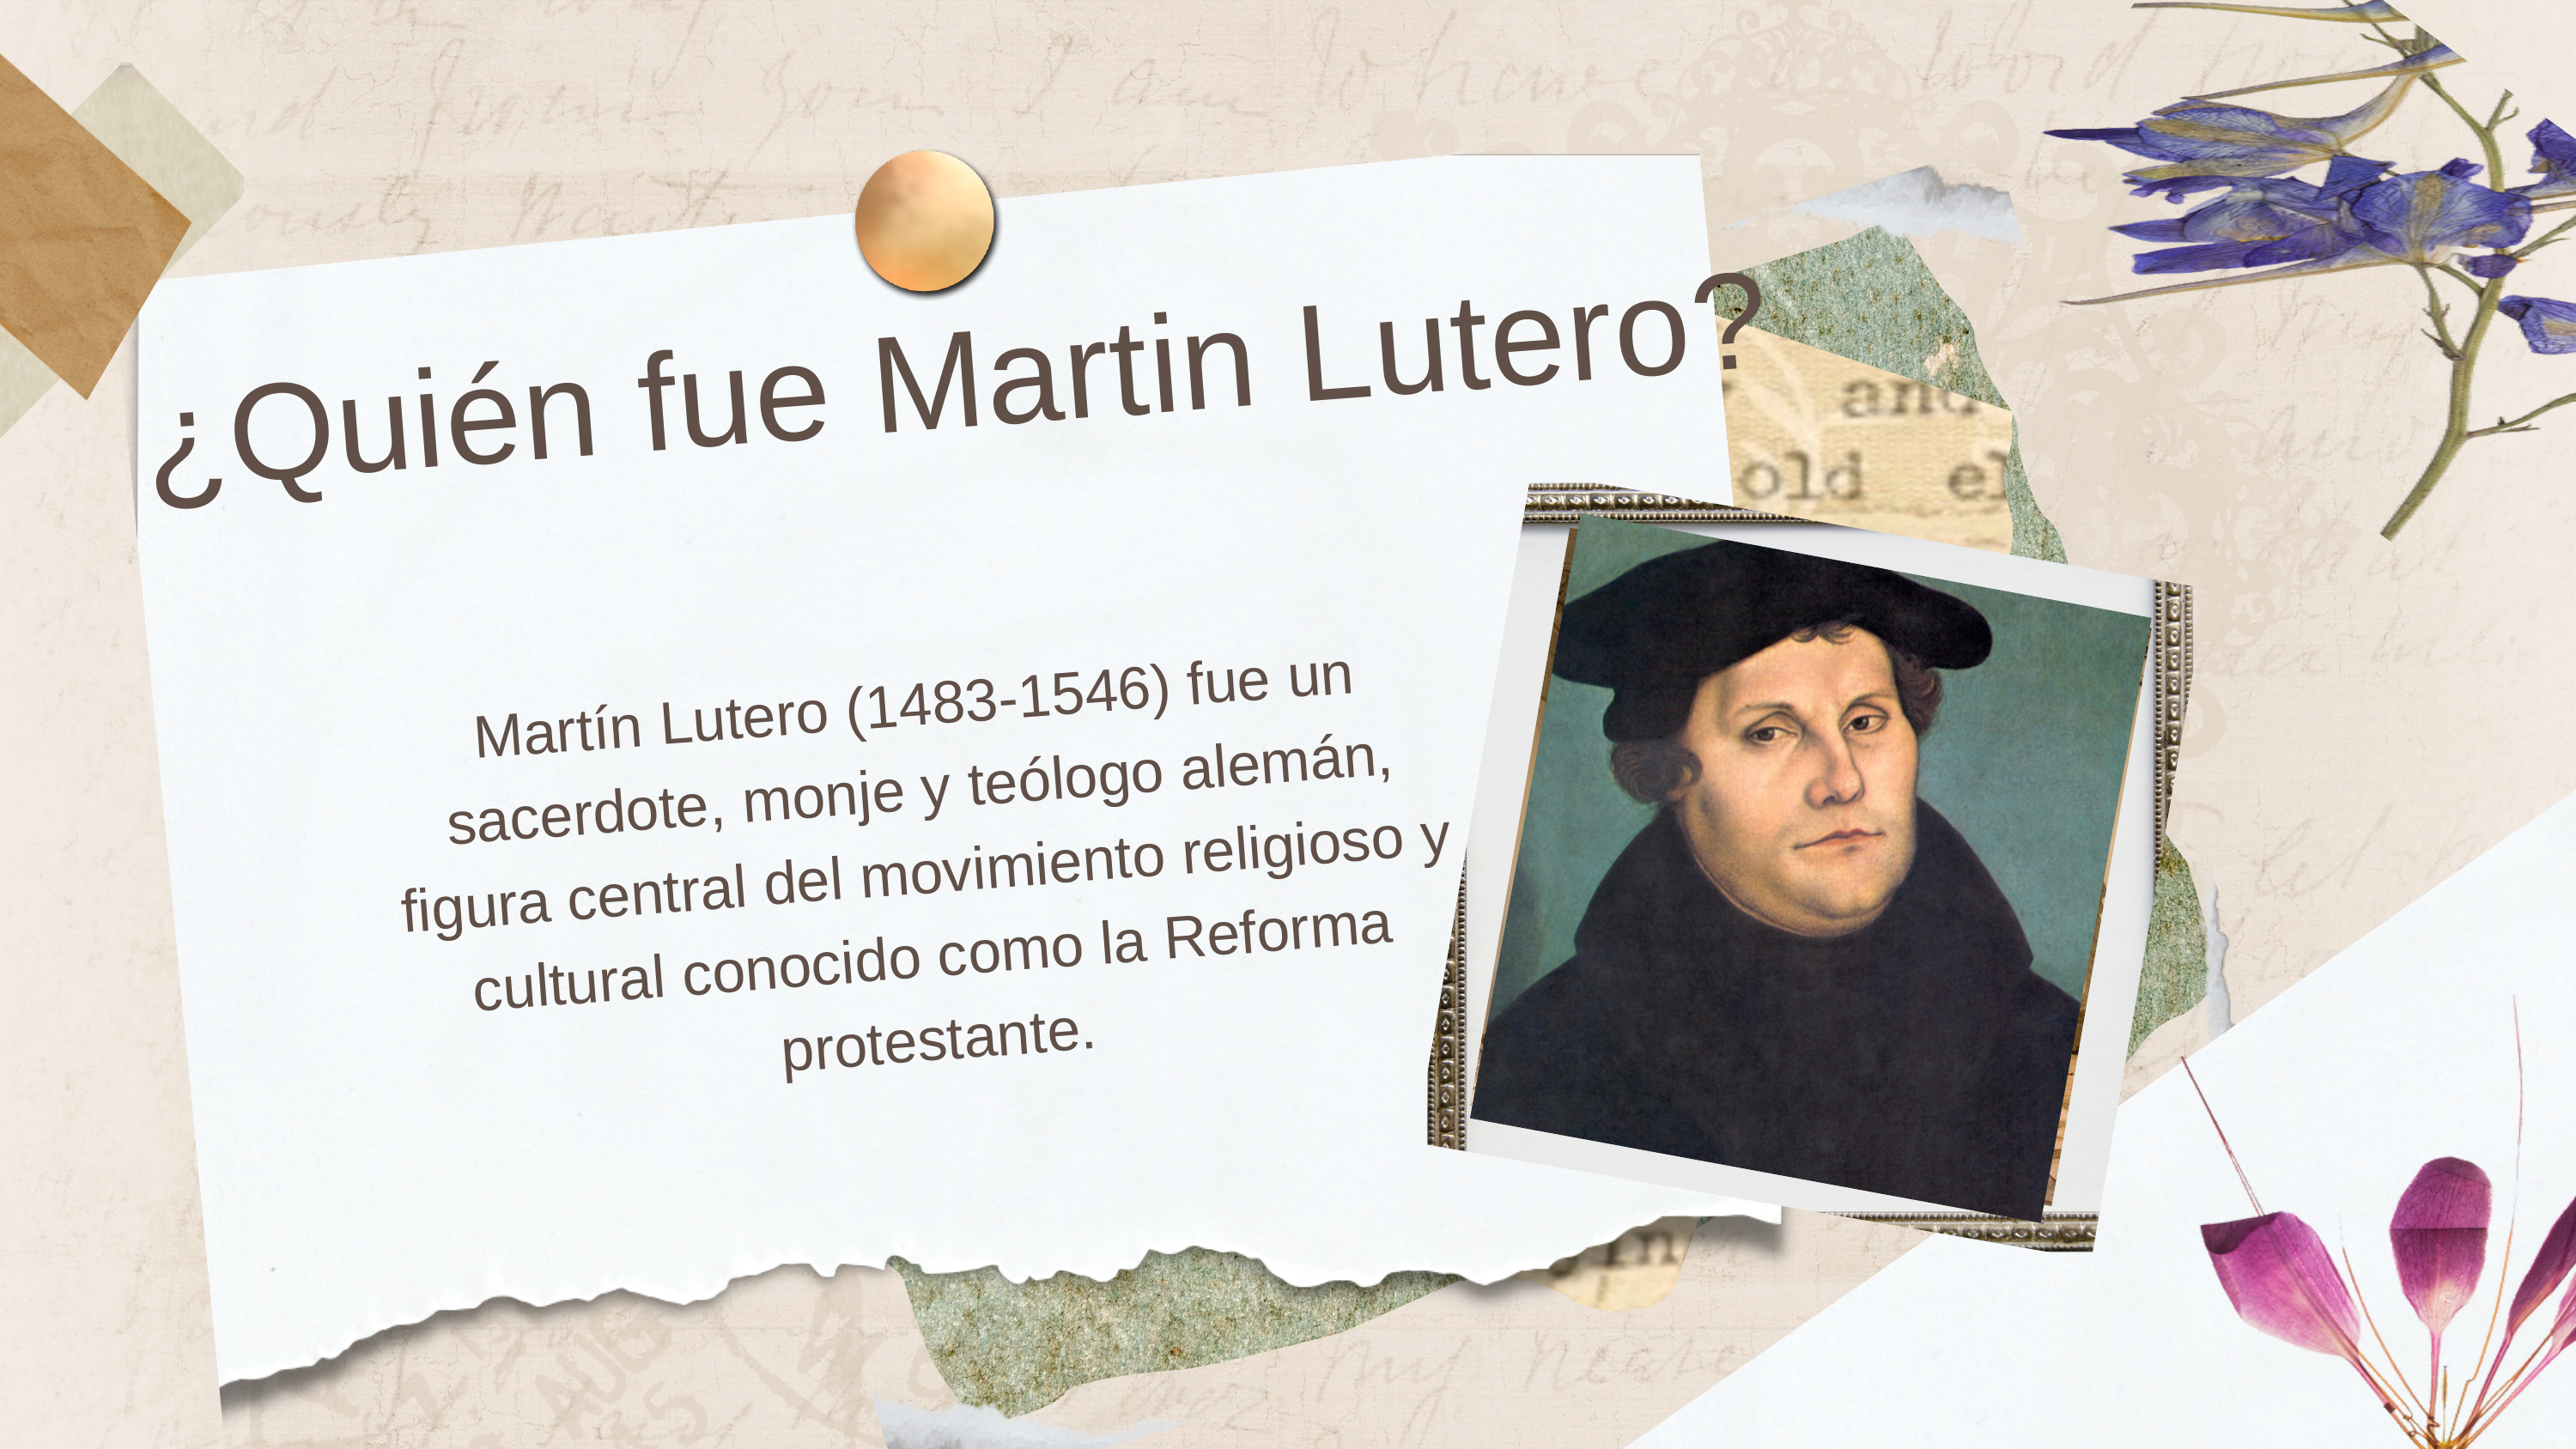

¿Quién fue Martin Lutero?

Martín Lutero (1483-1546) fue un sacerdote, monje y teólogo alemán, figura central del movimiento religioso y cultural conocido como la Reforma protestante.